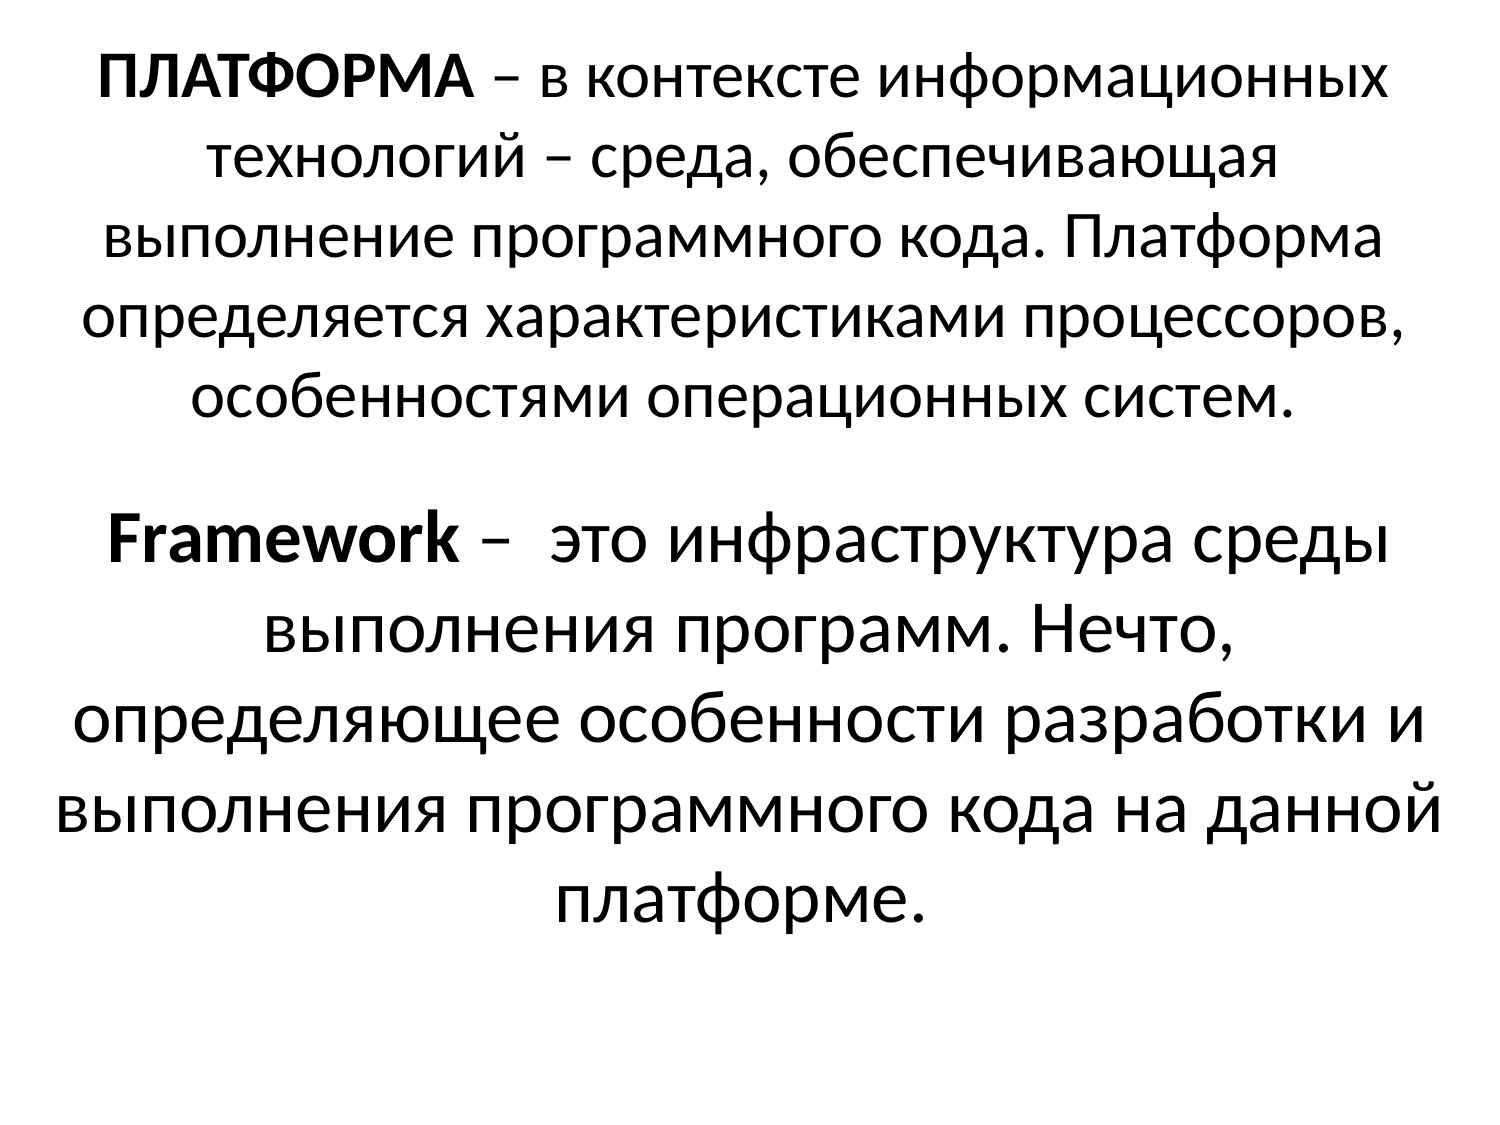

ПЛАТФОРМА – в контексте информационных технологий – среда, обеспечивающая выполнение программного кода. Платформа определяется характеристиками процессоров, особенностями операционных систем.
Framework –  это инфраструктура среды выполнения программ. Нечто, определяющее особенности разработки и выполнения программного кода на данной платформе.